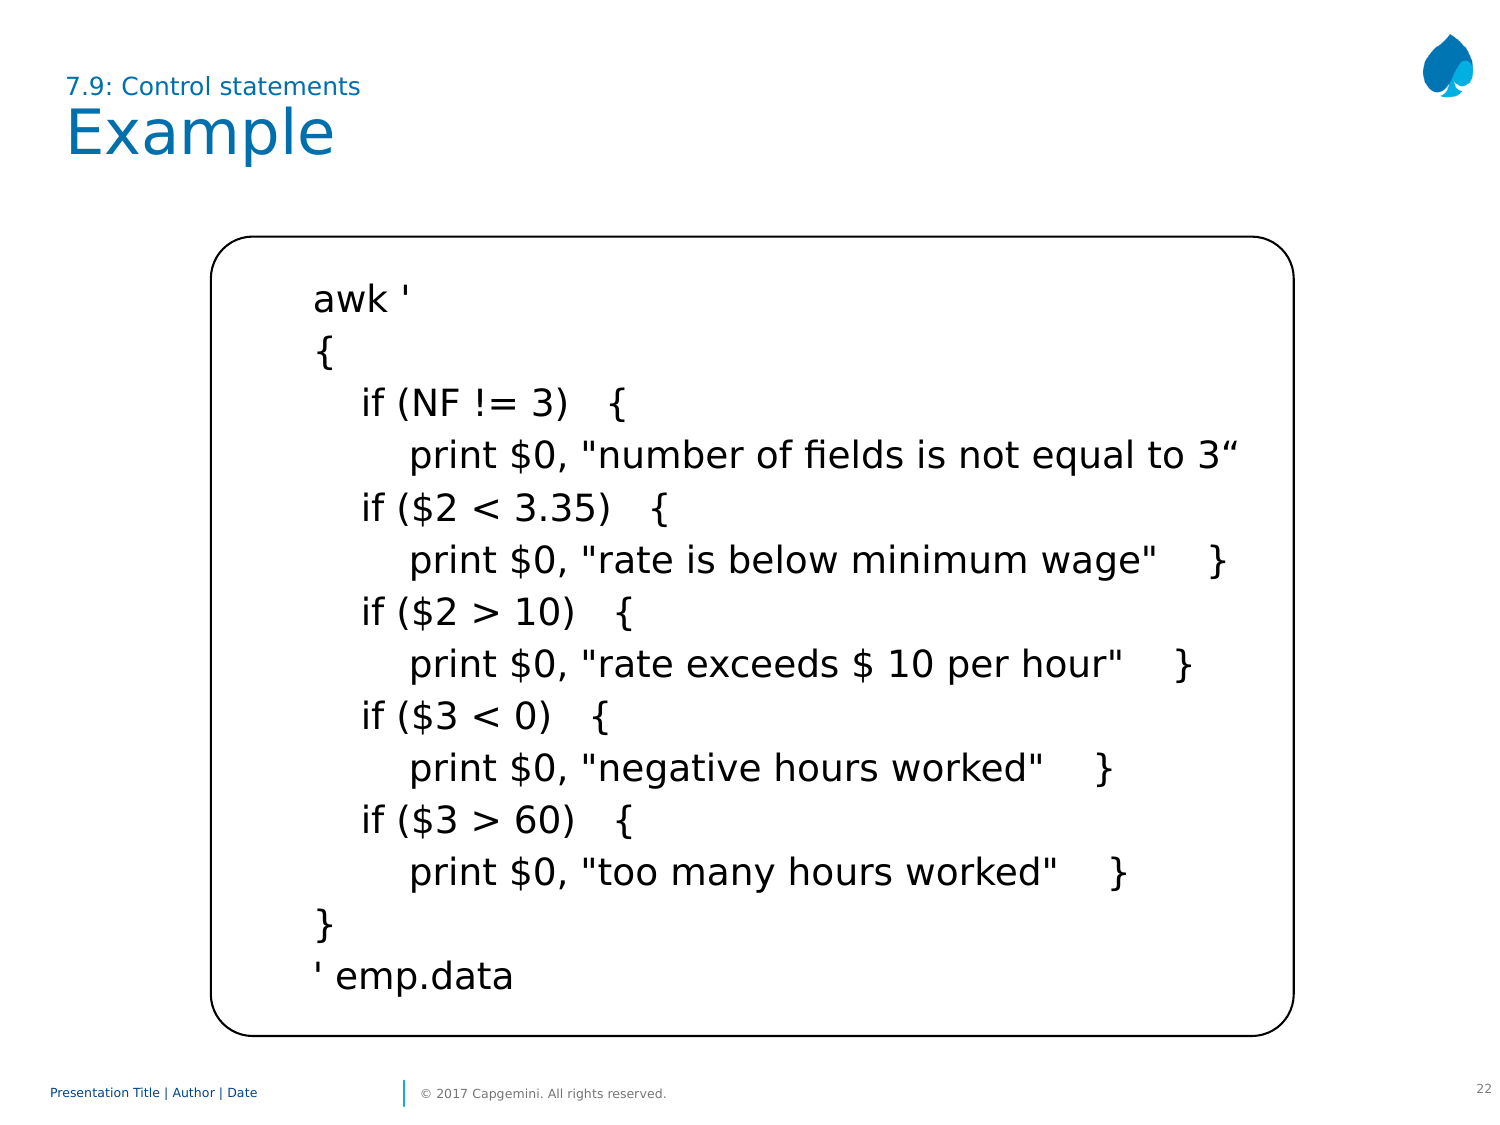

# 7.9: Control statements Example
awk '
{
    if (NF != 3)   {
        print $0, "number of fields is not equal to 3“
    if ($2 < 3.35)   {
        print $0, "rate is below minimum wage"    }
    if ($2 > 10)   {
        print $0, "rate exceeds $ 10 per hour"    }
    if ($3 < 0)   {
        print $0, "negative hours worked"    }
    if ($3 > 60)   {
        print $0, "too many hours worked"    }
}
' emp.data